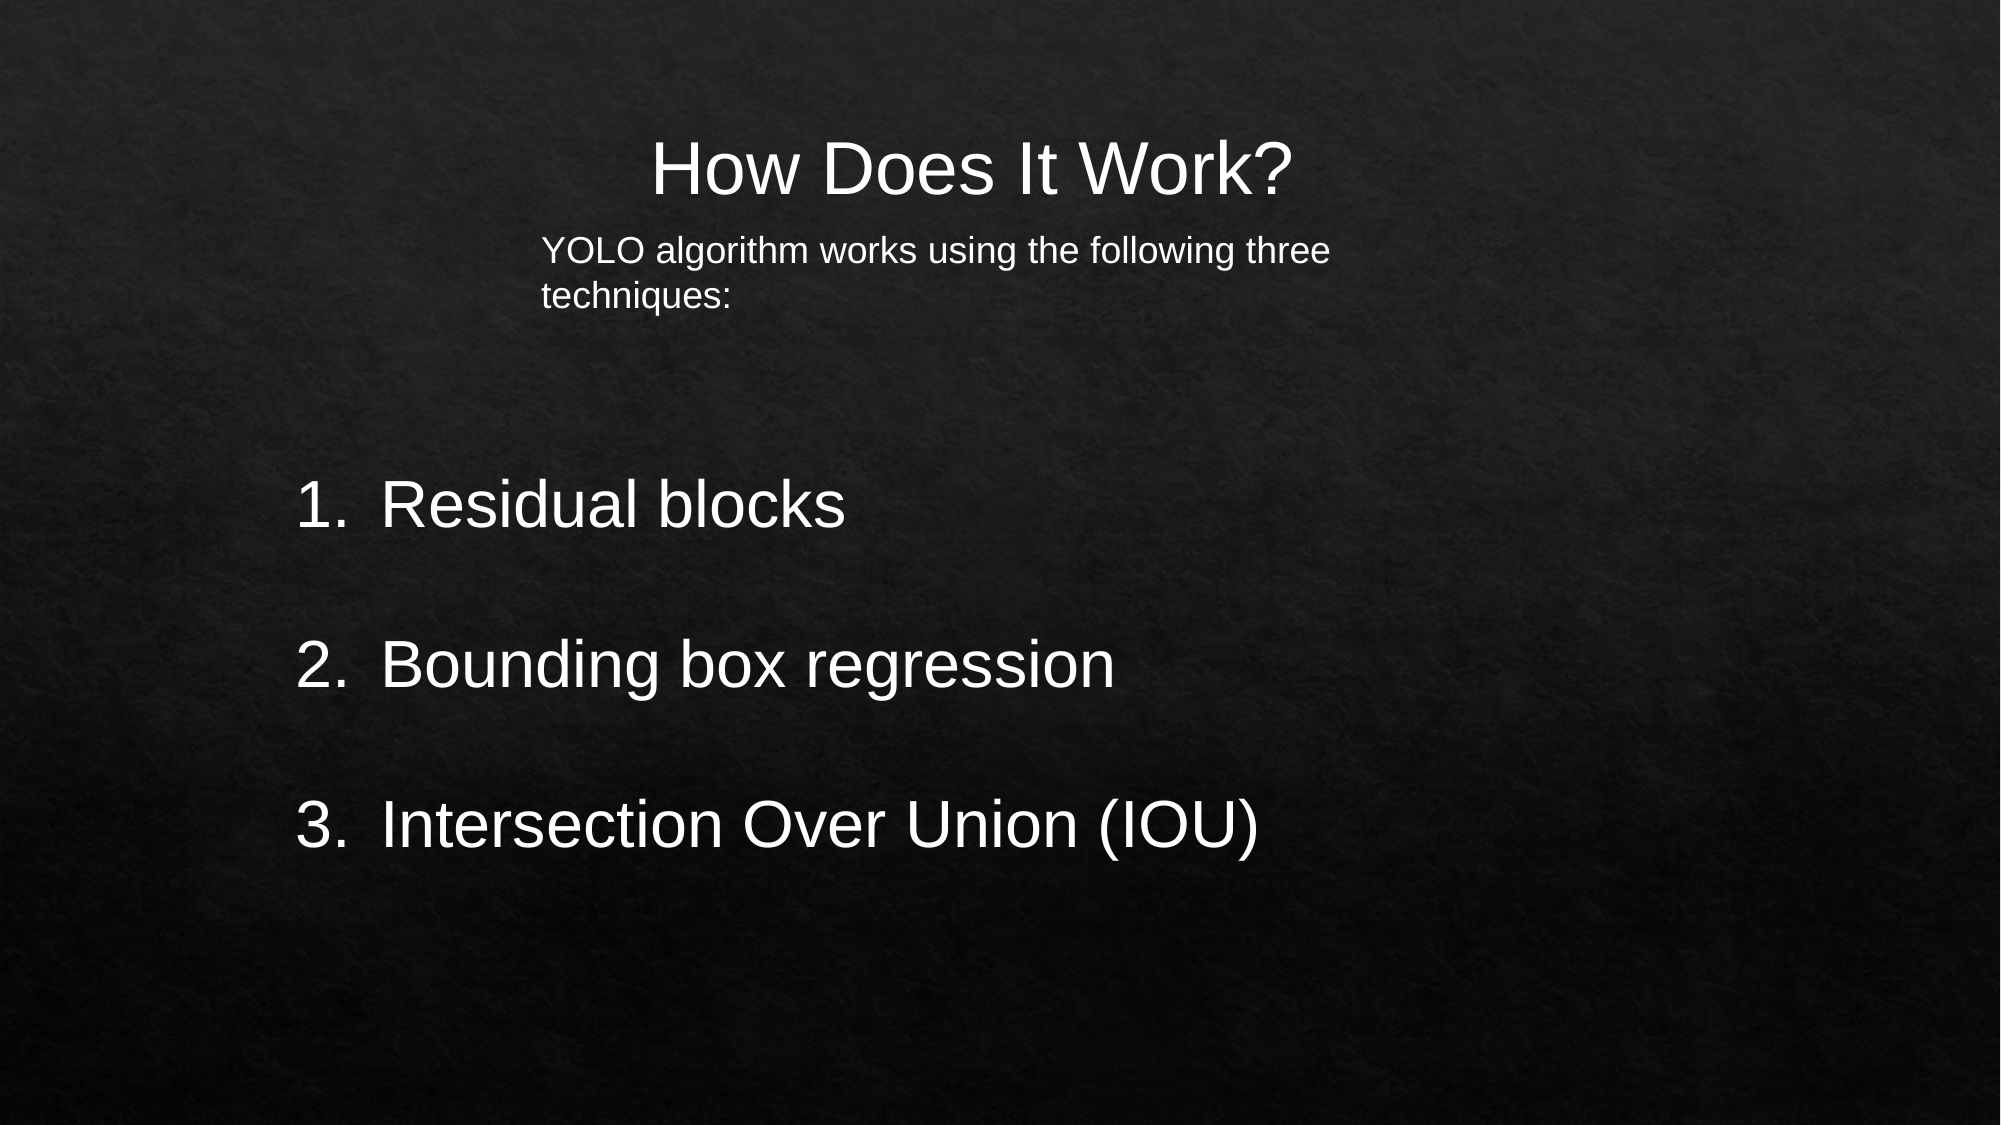

How Does It Work?
YOLO algorithm works using the following three techniques:
Residual blocks

Bounding box regression

Intersection Over Union (IOU)